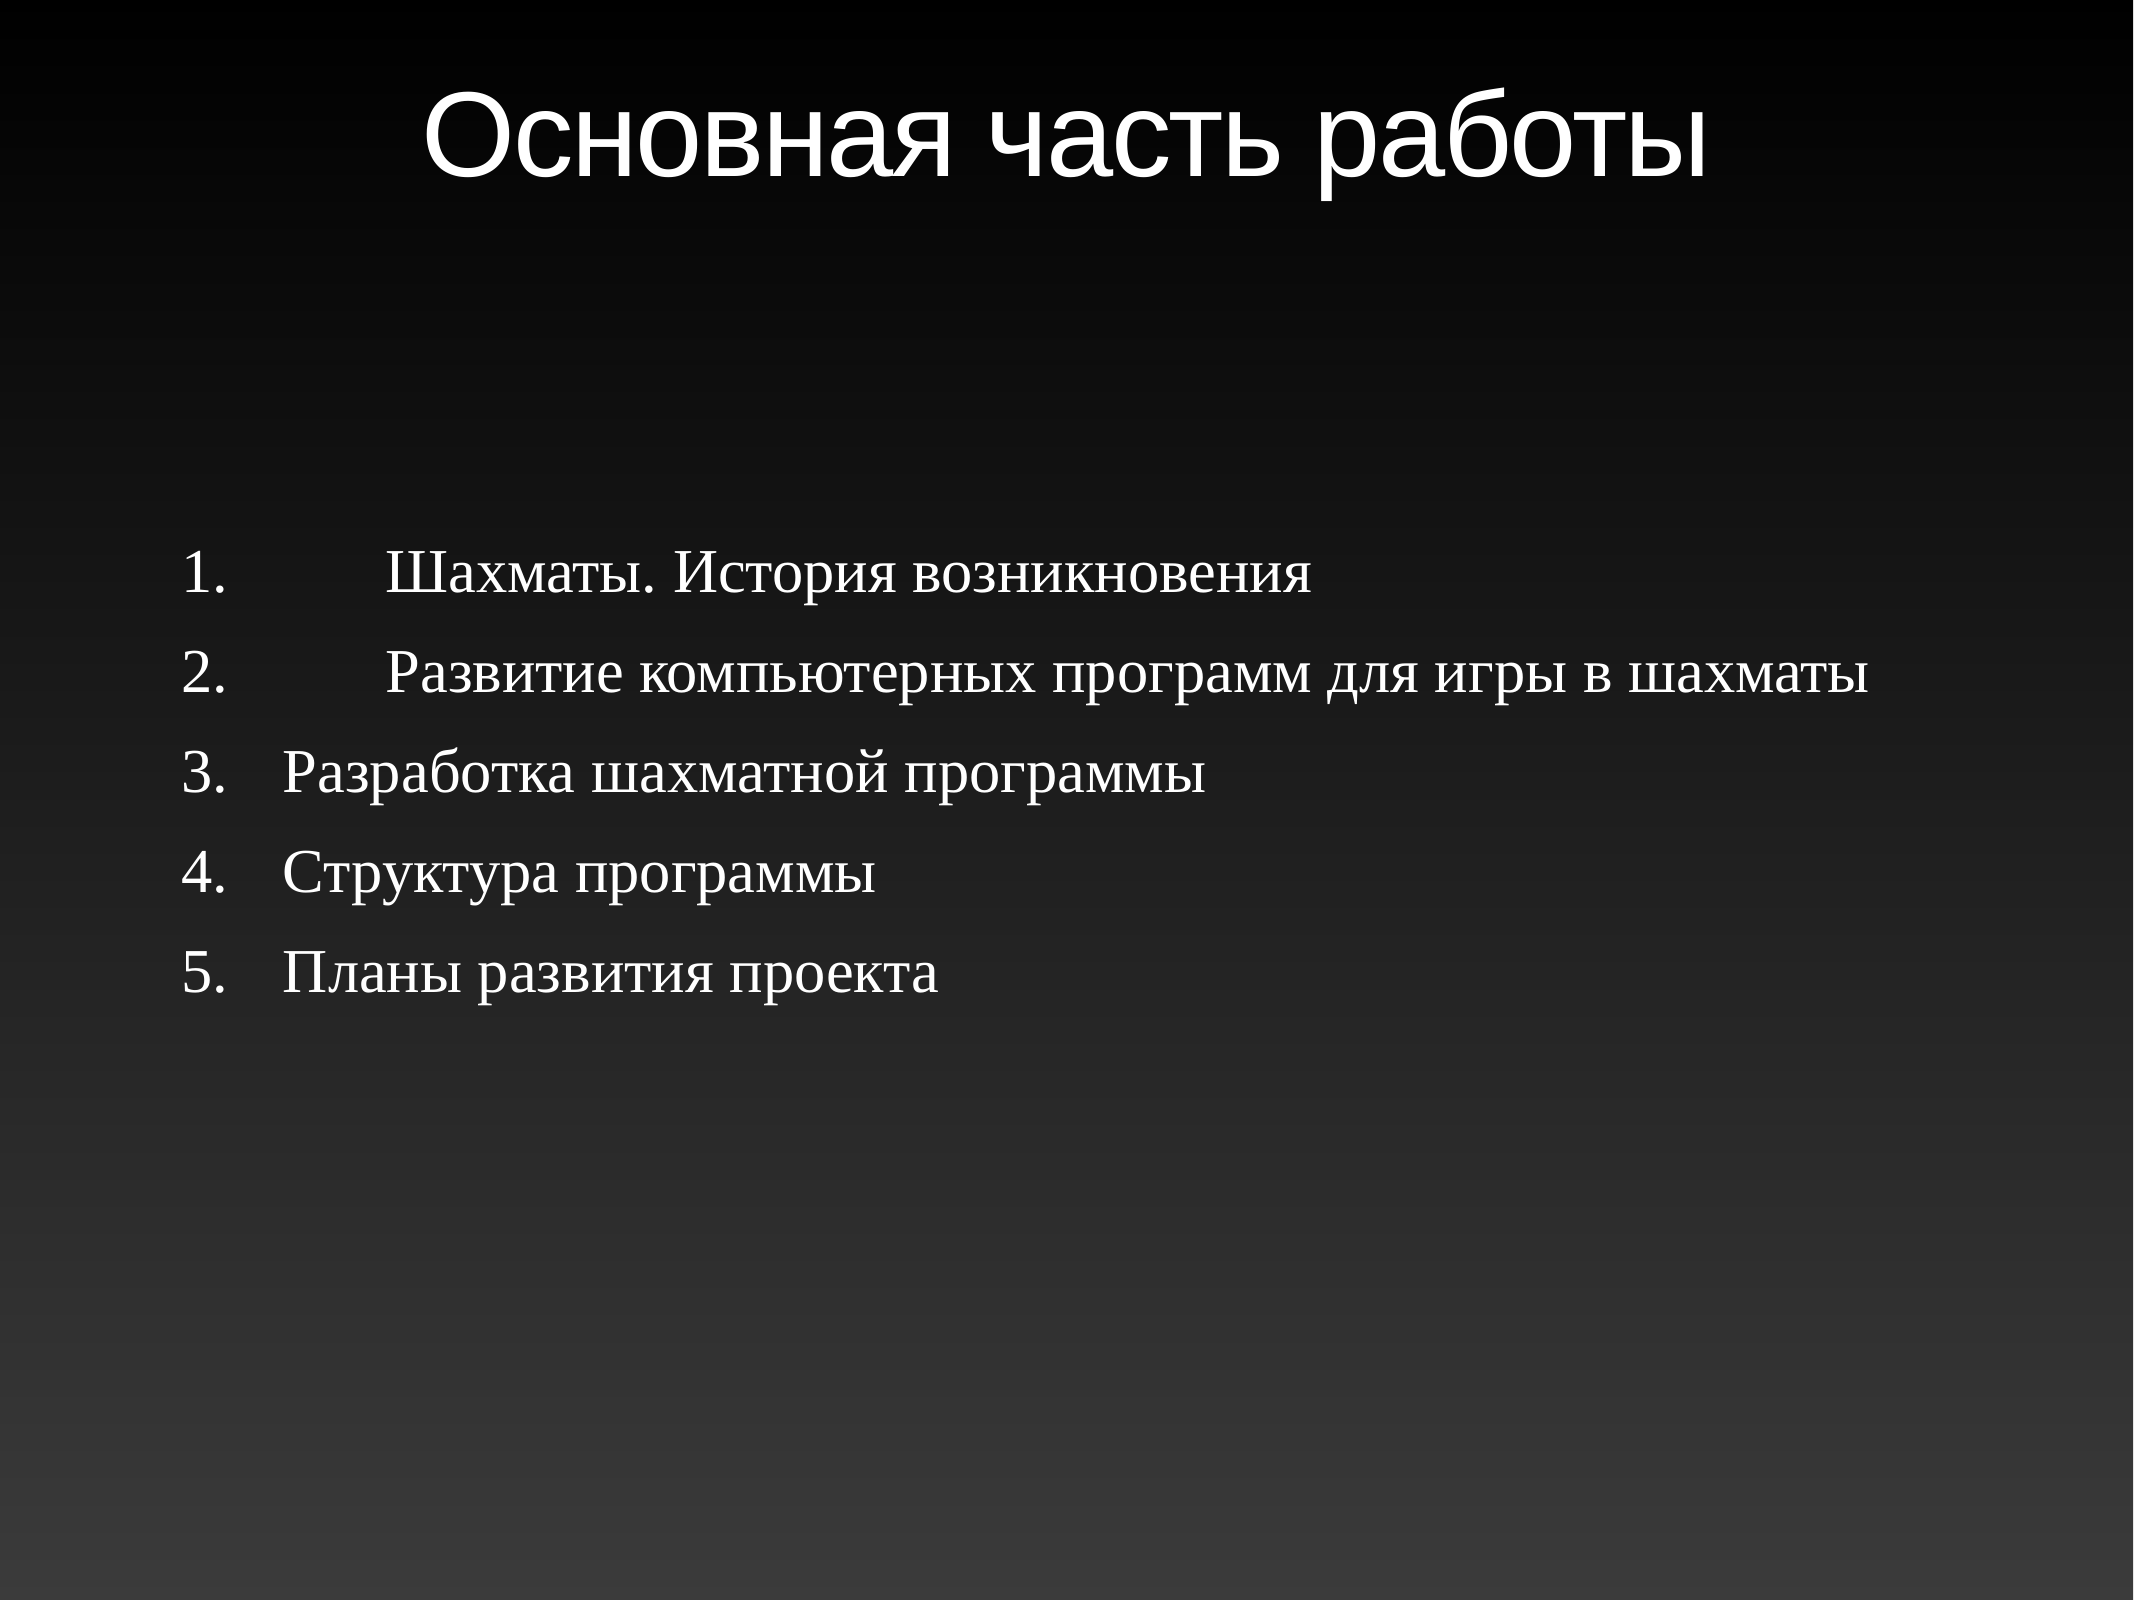

# Основная часть работы
	Шахматы. История возникновения
	Развитие компьютерных программ для игры в шахматы
   Разработка шахматной программы
   Структура программы
   Планы развития проекта